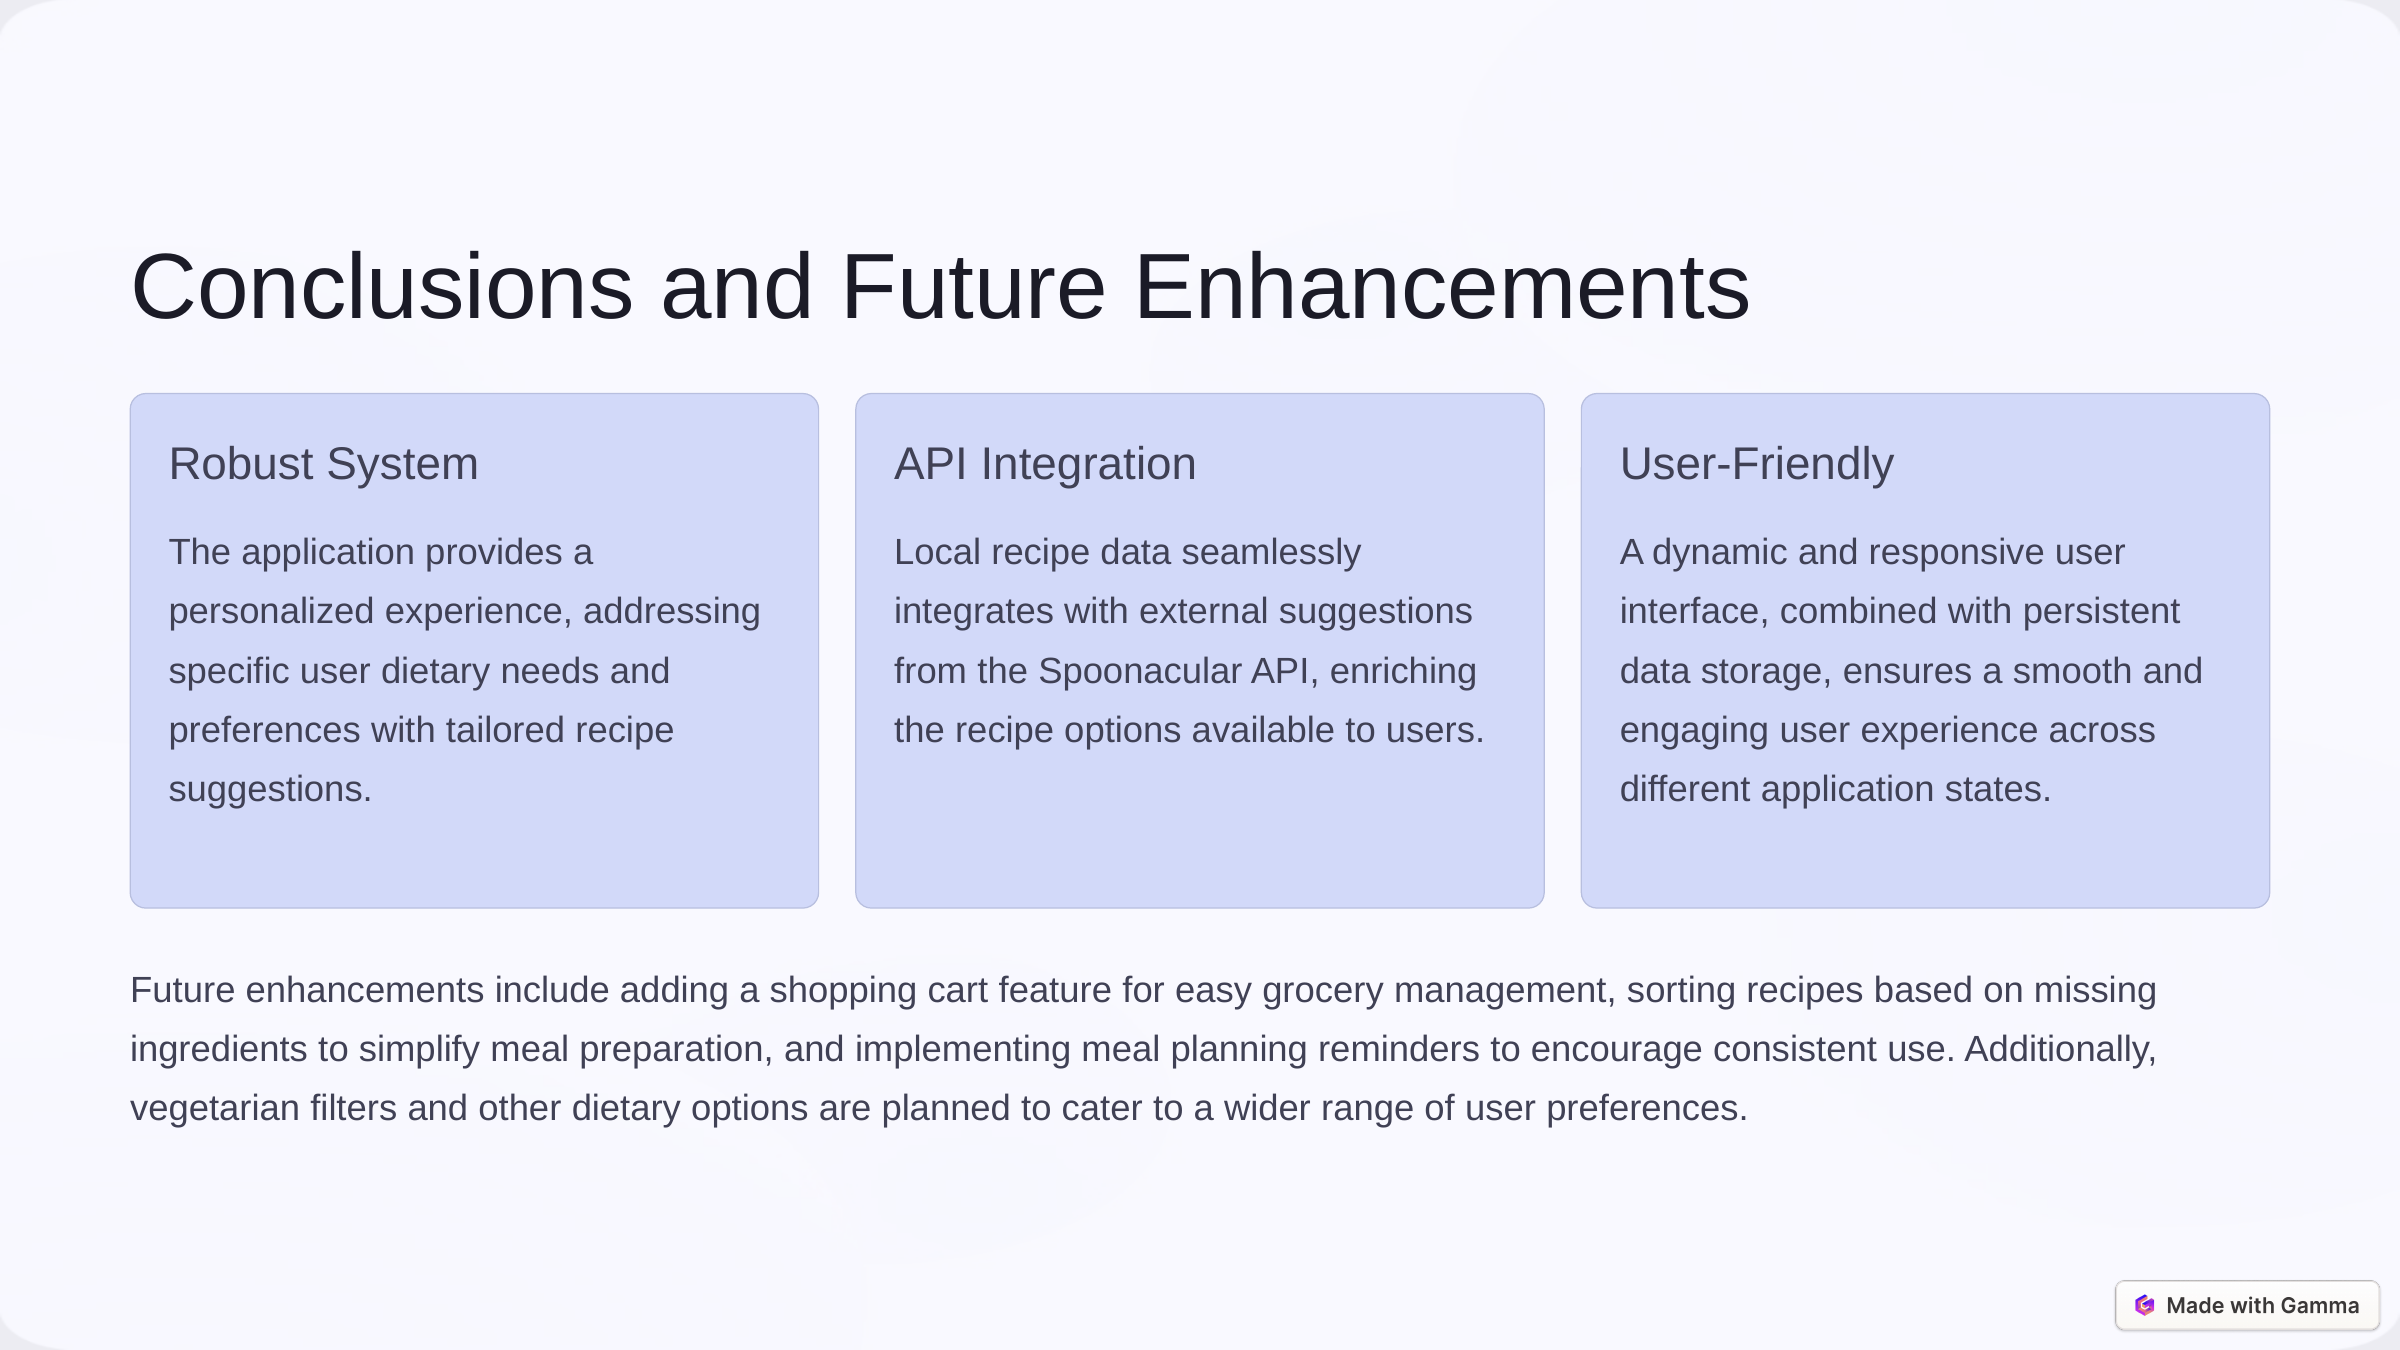

Conclusions and Future Enhancements

Robust System
API Integration
User-Friendly
The application provides a personalized experience, addressing specific user dietary needs and preferences with tailored recipe suggestions.
Local recipe data seamlessly integrates with external suggestions from the Spoonacular API, enriching the recipe options available to users.
A dynamic and responsive user interface, combined with persistent data storage, ensures a smooth and engaging user experience across different application states.
Future enhancements include adding a shopping cart feature for easy grocery management, sorting recipes based on missing ingredients to simplify meal preparation, and implementing meal planning reminders to encourage consistent use. Additionally, vegetarian filters and other dietary options are planned to cater to a wider range of user preferences.